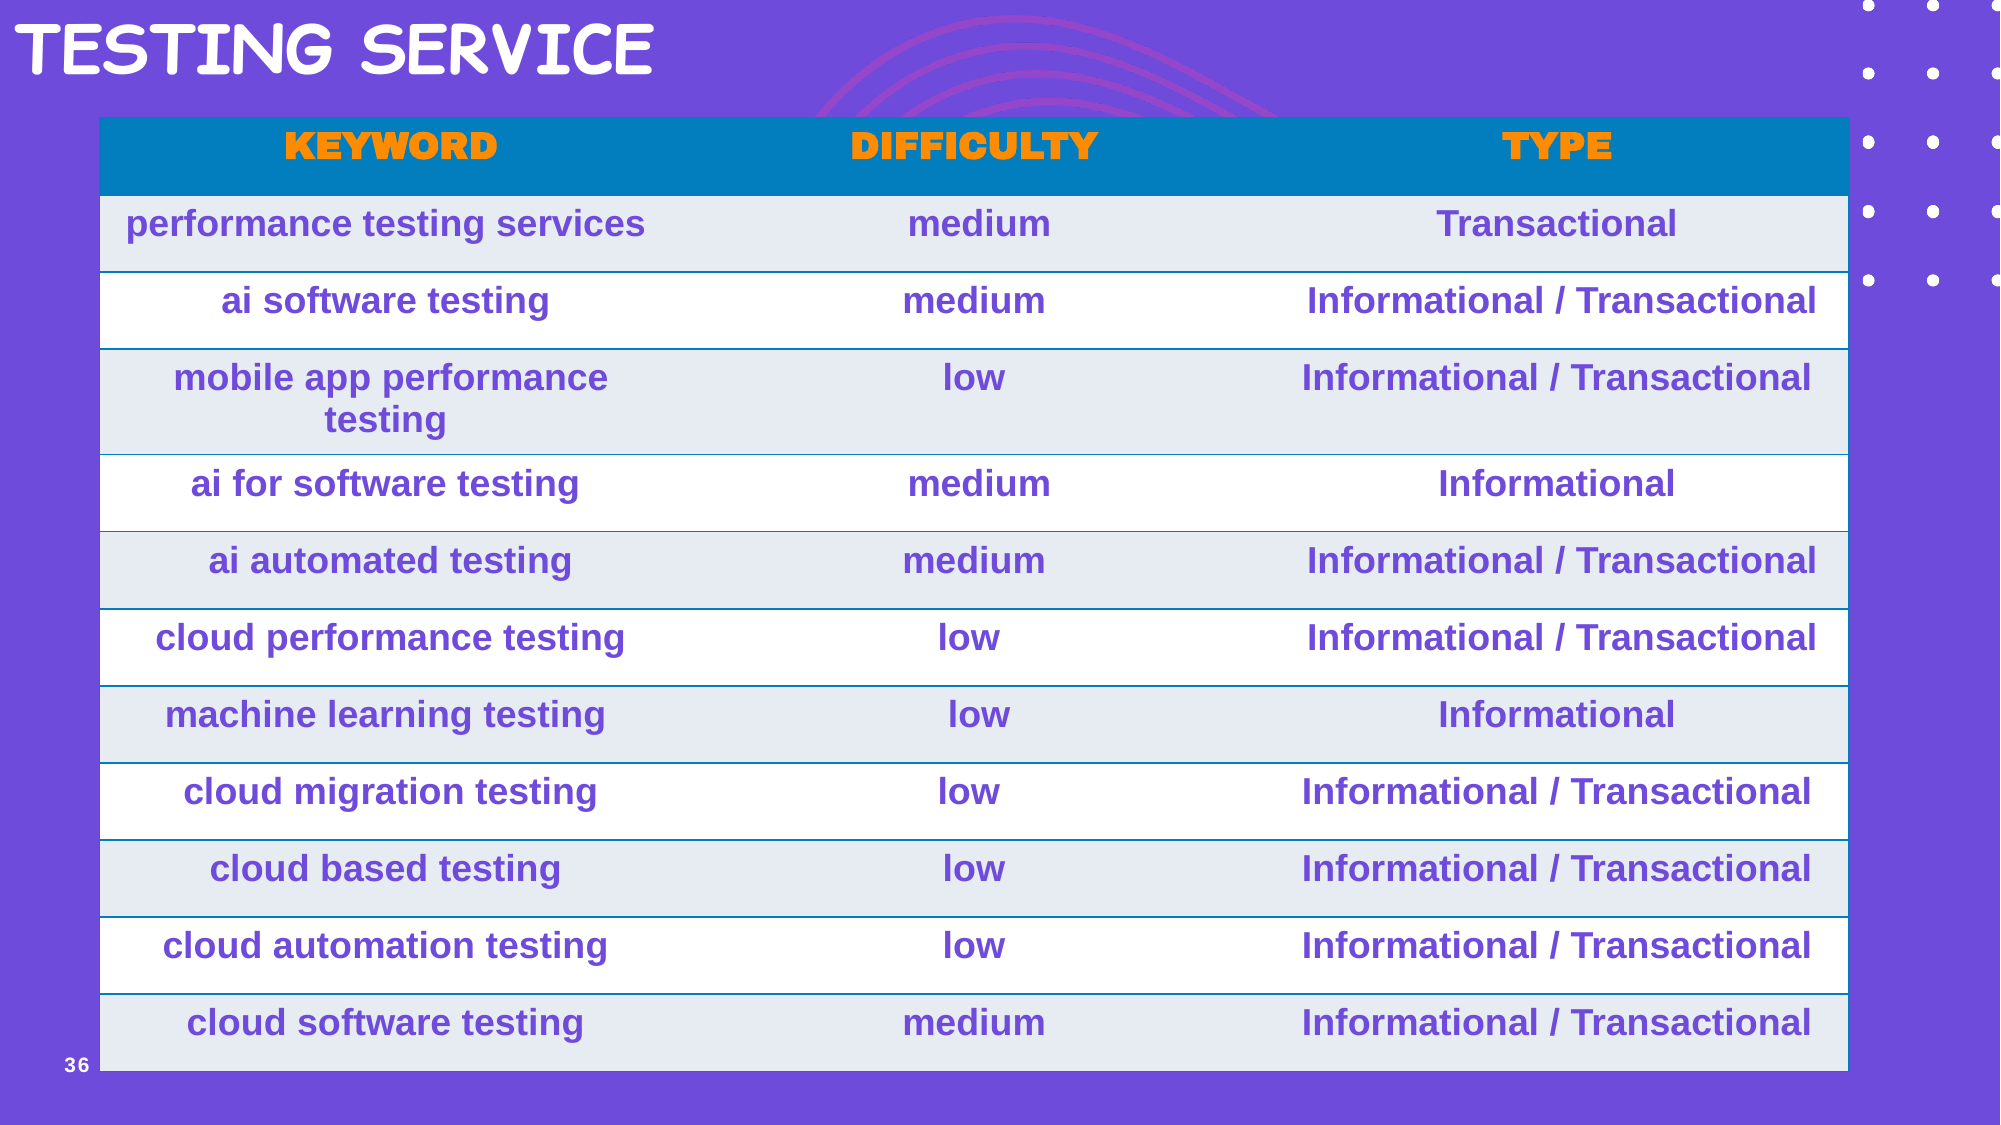

TESTING SERVICE
| KEYWORD | DIFFICULTY | TYPE |
| --- | --- | --- |
| performance testing services | medium | Transactional |
| ai software testing | medium | Informational / Transactional |
| mobile app performance testing | low | Informational / Transactional |
| ai for software testing | medium | Informational |
| ai automated testing | medium | Informational / Transactional |
| cloud performance testing | low | Informational / Transactional |
| machine learning testing | low | Informational |
| cloud migration testing | low | Informational / Transactional |
| cloud based testing | low | Informational / Transactional |
| cloud automation testing | low | Informational / Transactional |
| cloud software testing | medium | Informational / Transactional |
36